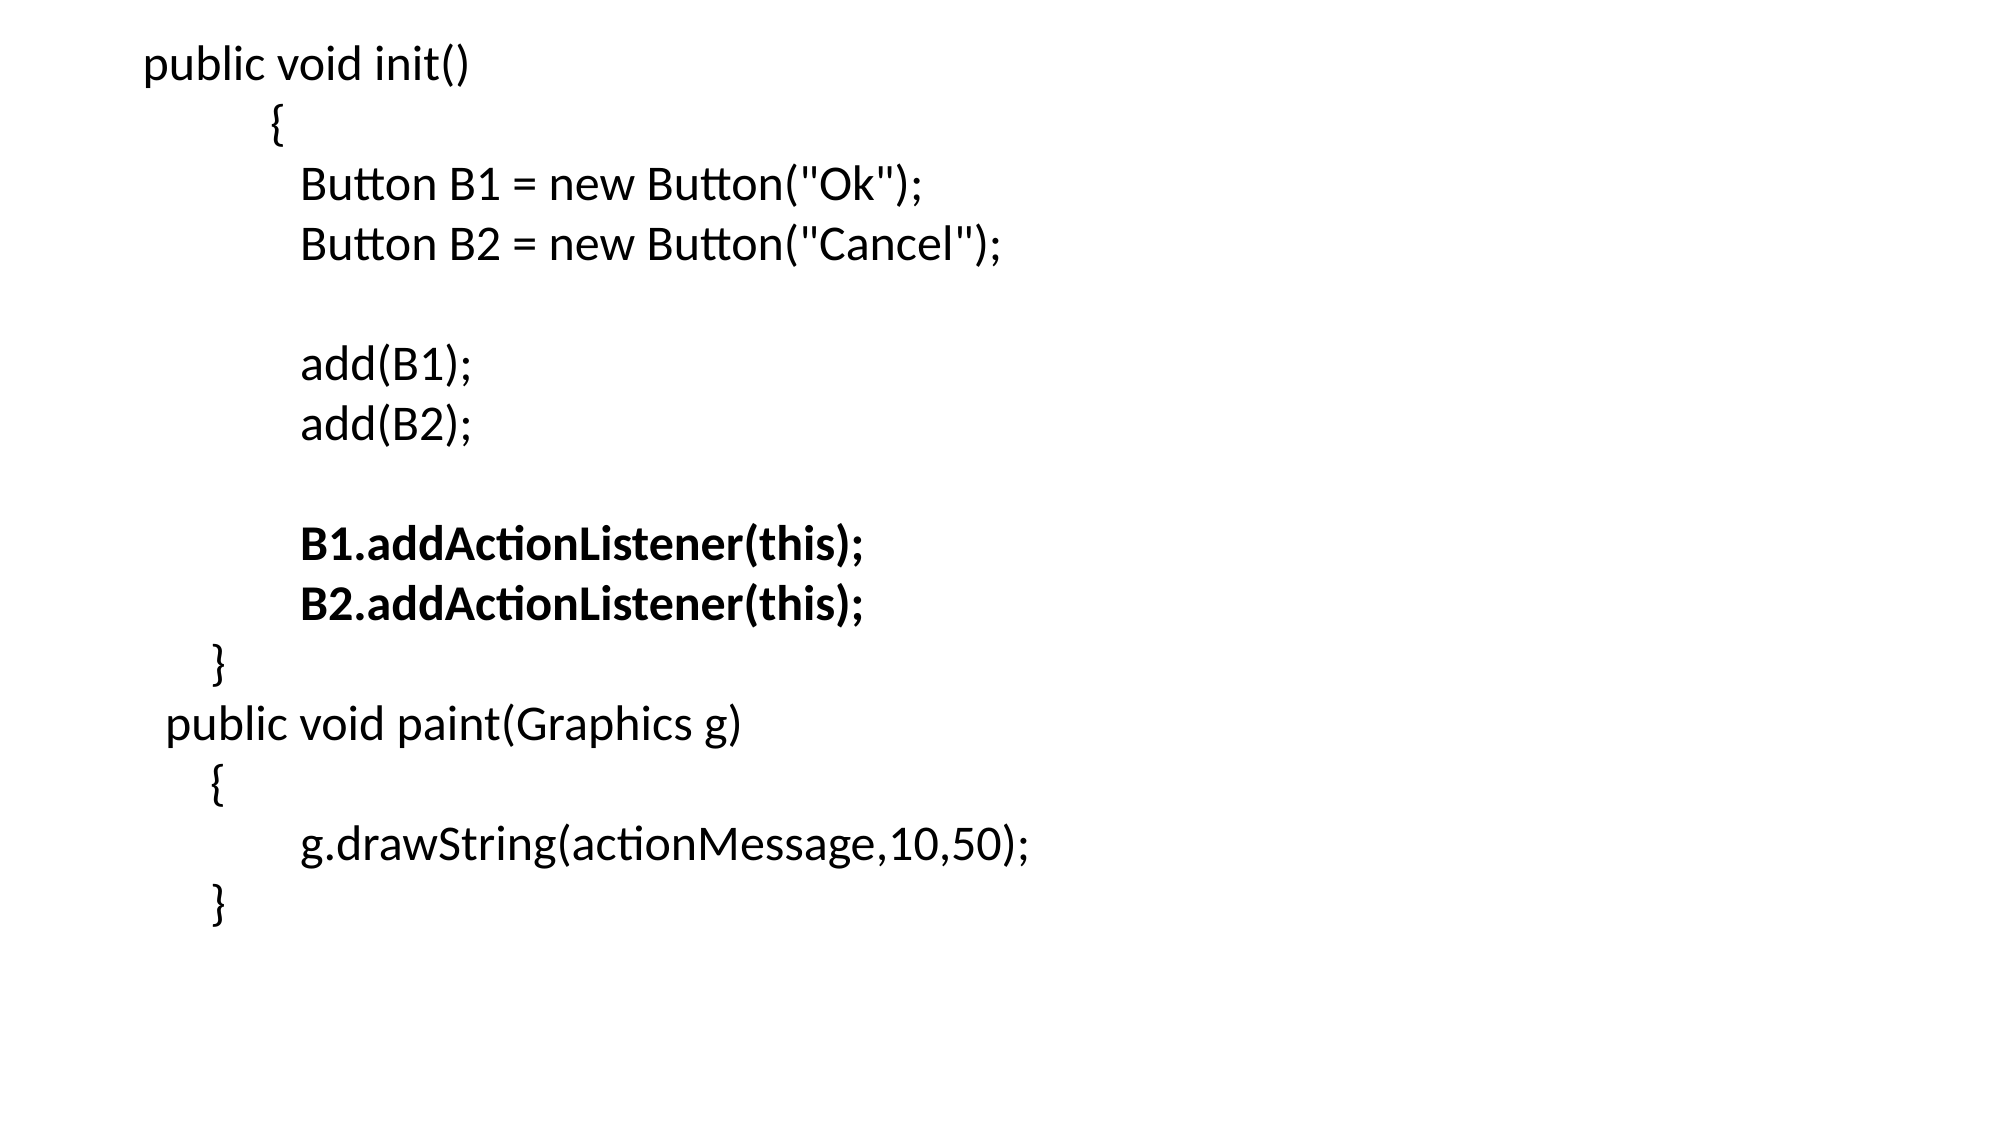

public void init()
	{
                Button B1 = new Button("Ok");
                Button B2 = new Button("Cancel");

                add(B1);
                add(B2);

                B1.addActionListener(this);
                B2.addActionListener(this);
        }
    public void paint(Graphics g)
        {
                g.drawString(actionMessage,10,50);
        }